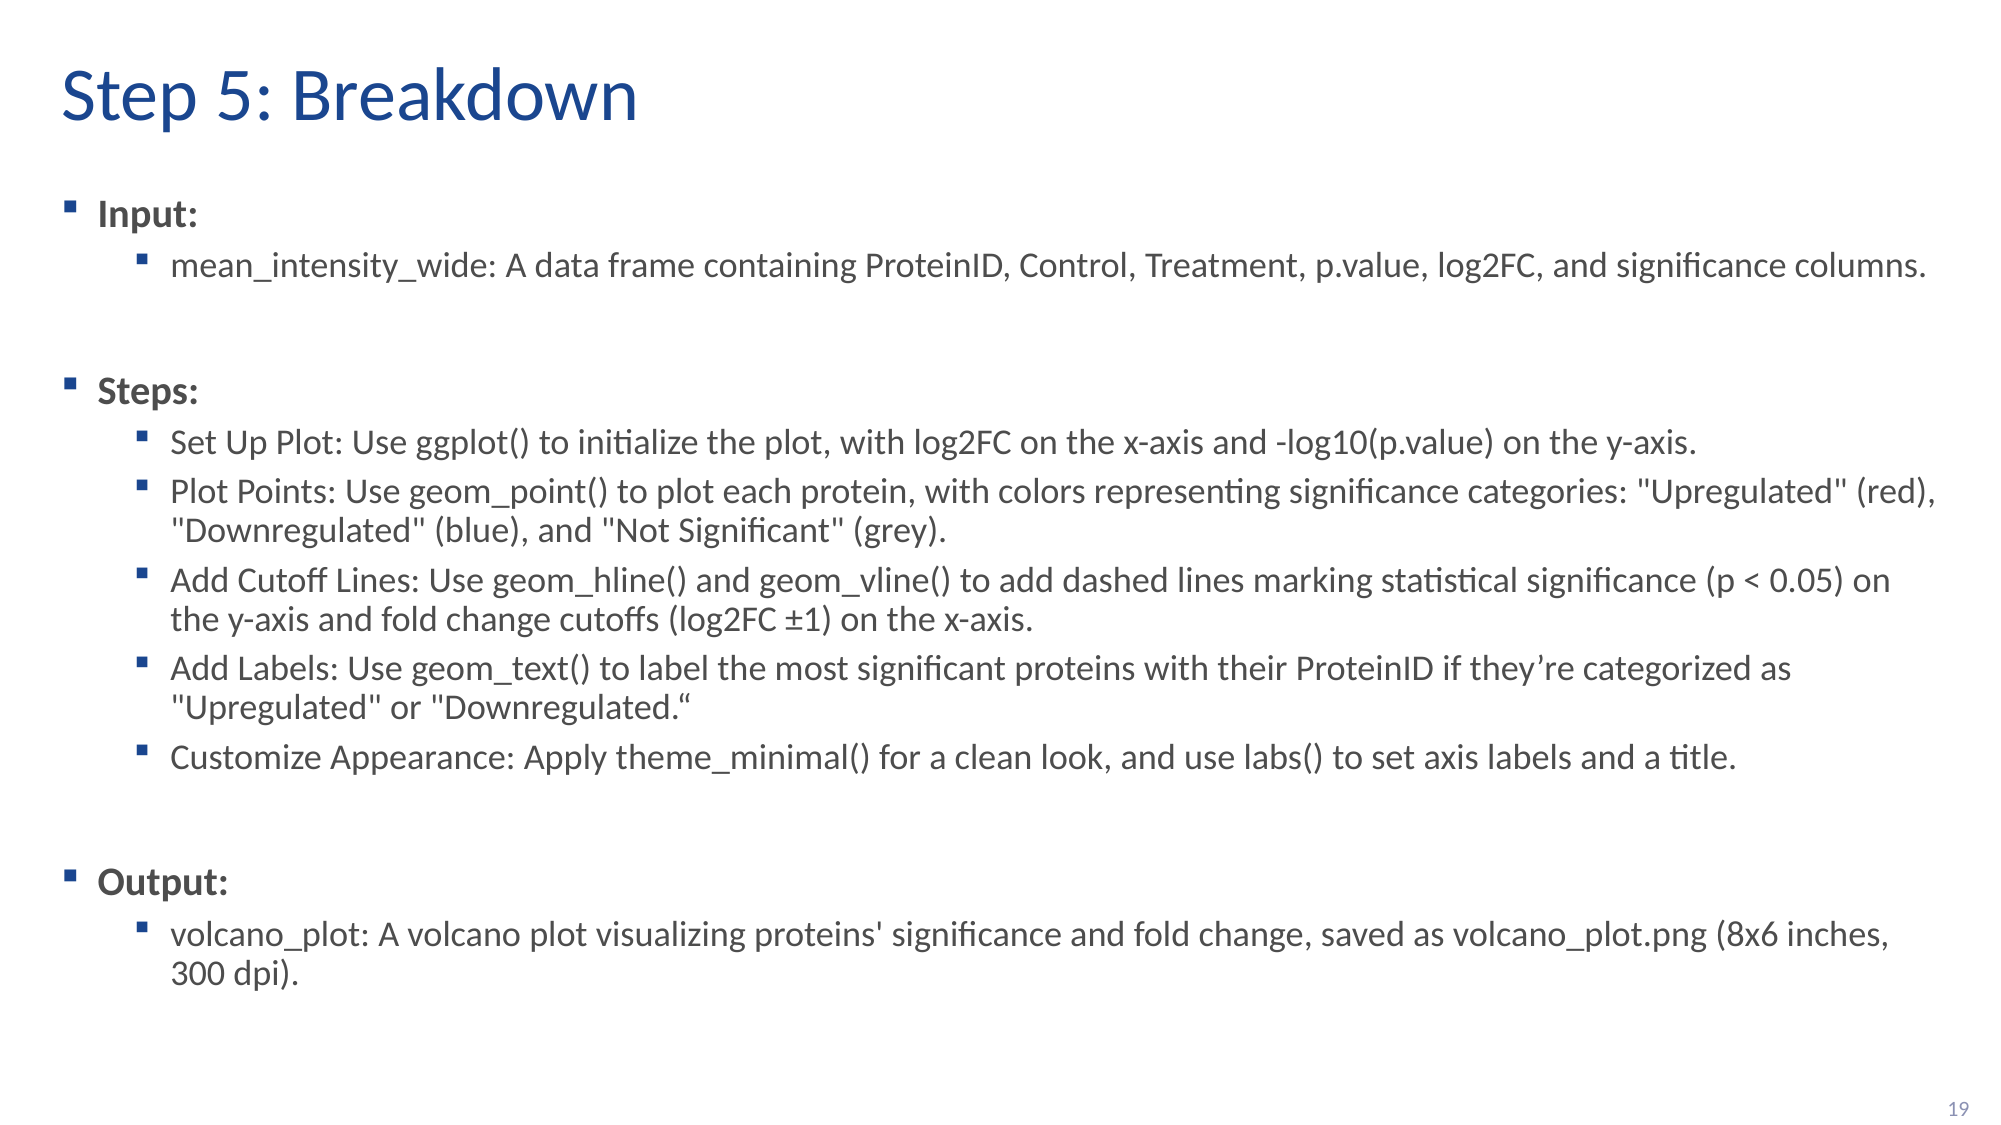

# Step 5: Breakdown
Input:
mean_intensity_wide: A data frame containing ProteinID, Control, Treatment, p.value, log2FC, and significance columns.

Steps:
Set Up Plot: Use ggplot() to initialize the plot, with log2FC on the x-axis and -log10(p.value) on the y-axis.
Plot Points: Use geom_point() to plot each protein, with colors representing significance categories: "Upregulated" (red), "Downregulated" (blue), and "Not Significant" (grey).
Add Cutoff Lines: Use geom_hline() and geom_vline() to add dashed lines marking statistical significance (p < 0.05) on the y-axis and fold change cutoffs (log2FC ±1) on the x-axis.
Add Labels: Use geom_text() to label the most significant proteins with their ProteinID if they’re categorized as "Upregulated" or "Downregulated.“
Customize Appearance: Apply theme_minimal() for a clean look, and use labs() to set axis labels and a title.

Output:
volcano_plot: A volcano plot visualizing proteins' significance and fold change, saved as volcano_plot.png (8x6 inches, 300 dpi).

19